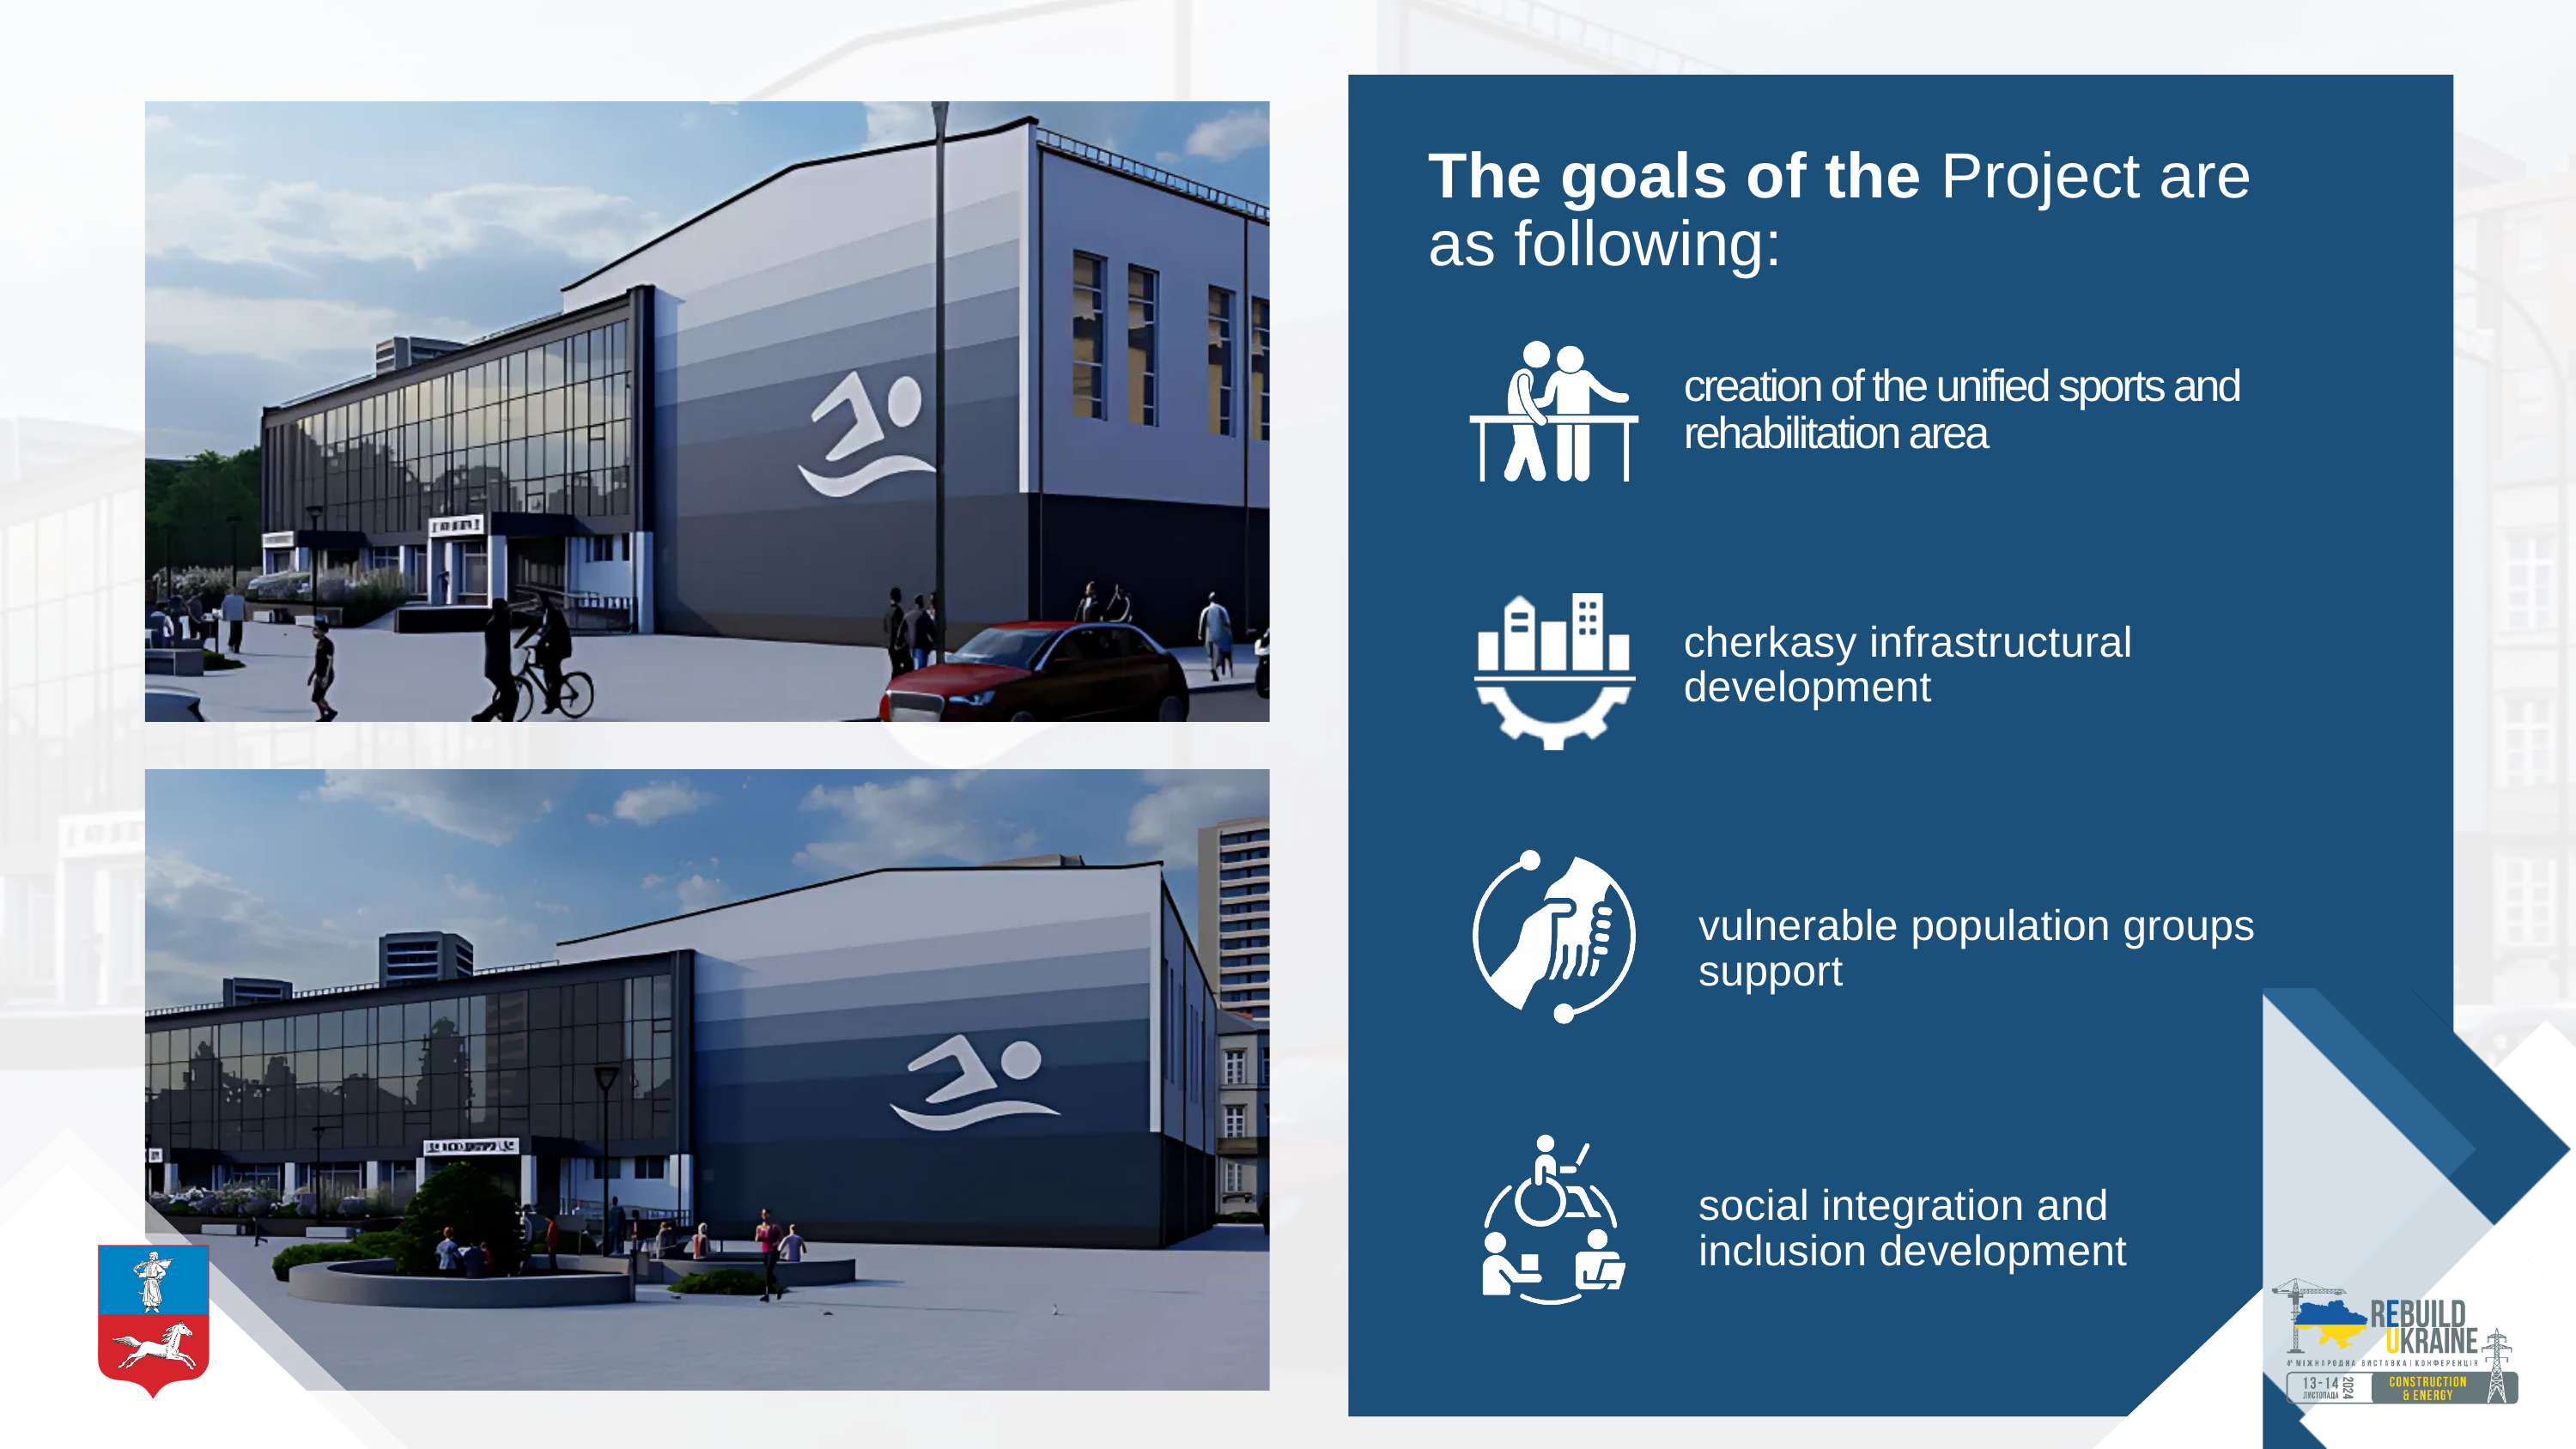

The goals of the Project are as following:

creation of the unified sports and rehabilitation area

cherkasy infrastructural development

vulnerable population groups support

social integration and inclusion development